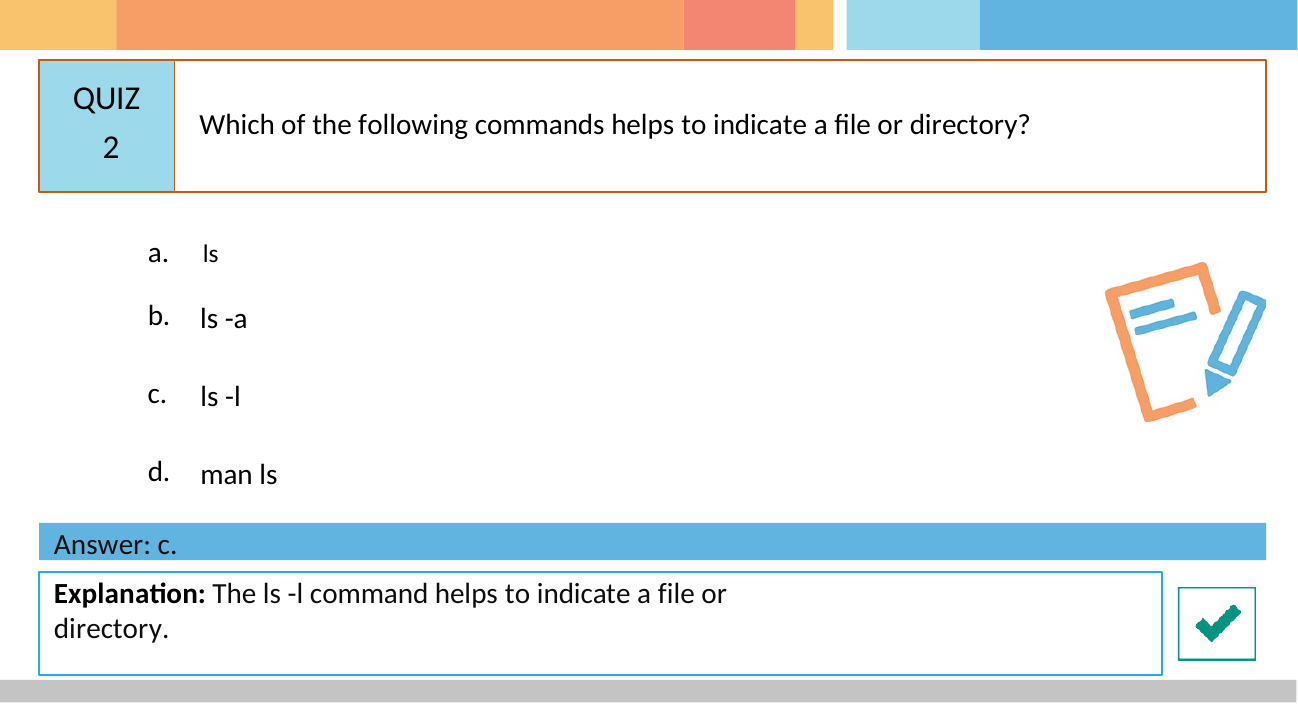

# QUIZ 2
Which of the following commands helps to indicate a file or directory?
a.	ls

b.
ls -a
c.
ls -l
d.
man ls
Answer: c.

Explanation: The ls -l command helps to indicate a file or directory.